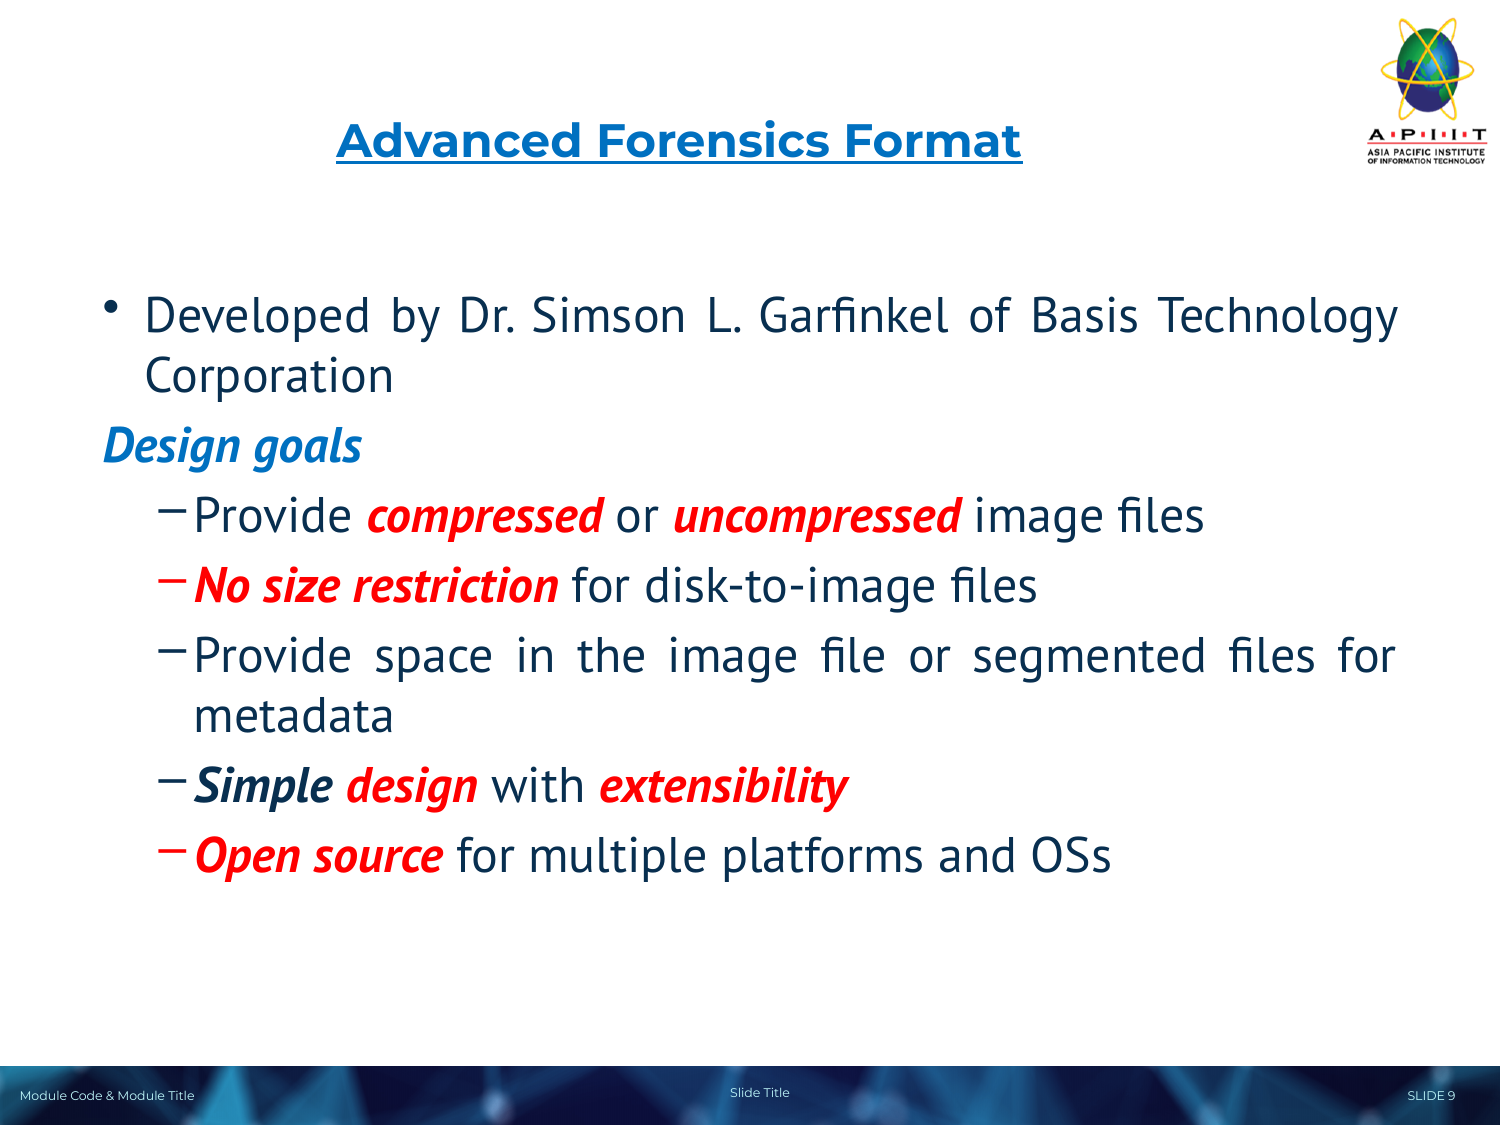

# Advanced Forensics Format
Developed by Dr. Simson L. Garfinkel of Basis Technology Corporation
Design goals
Provide compressed or uncompressed image files
No size restriction for disk-to-image files
Provide space in the image file or segmented files for metadata
Simple design with extensibility
Open source for multiple platforms and OSs